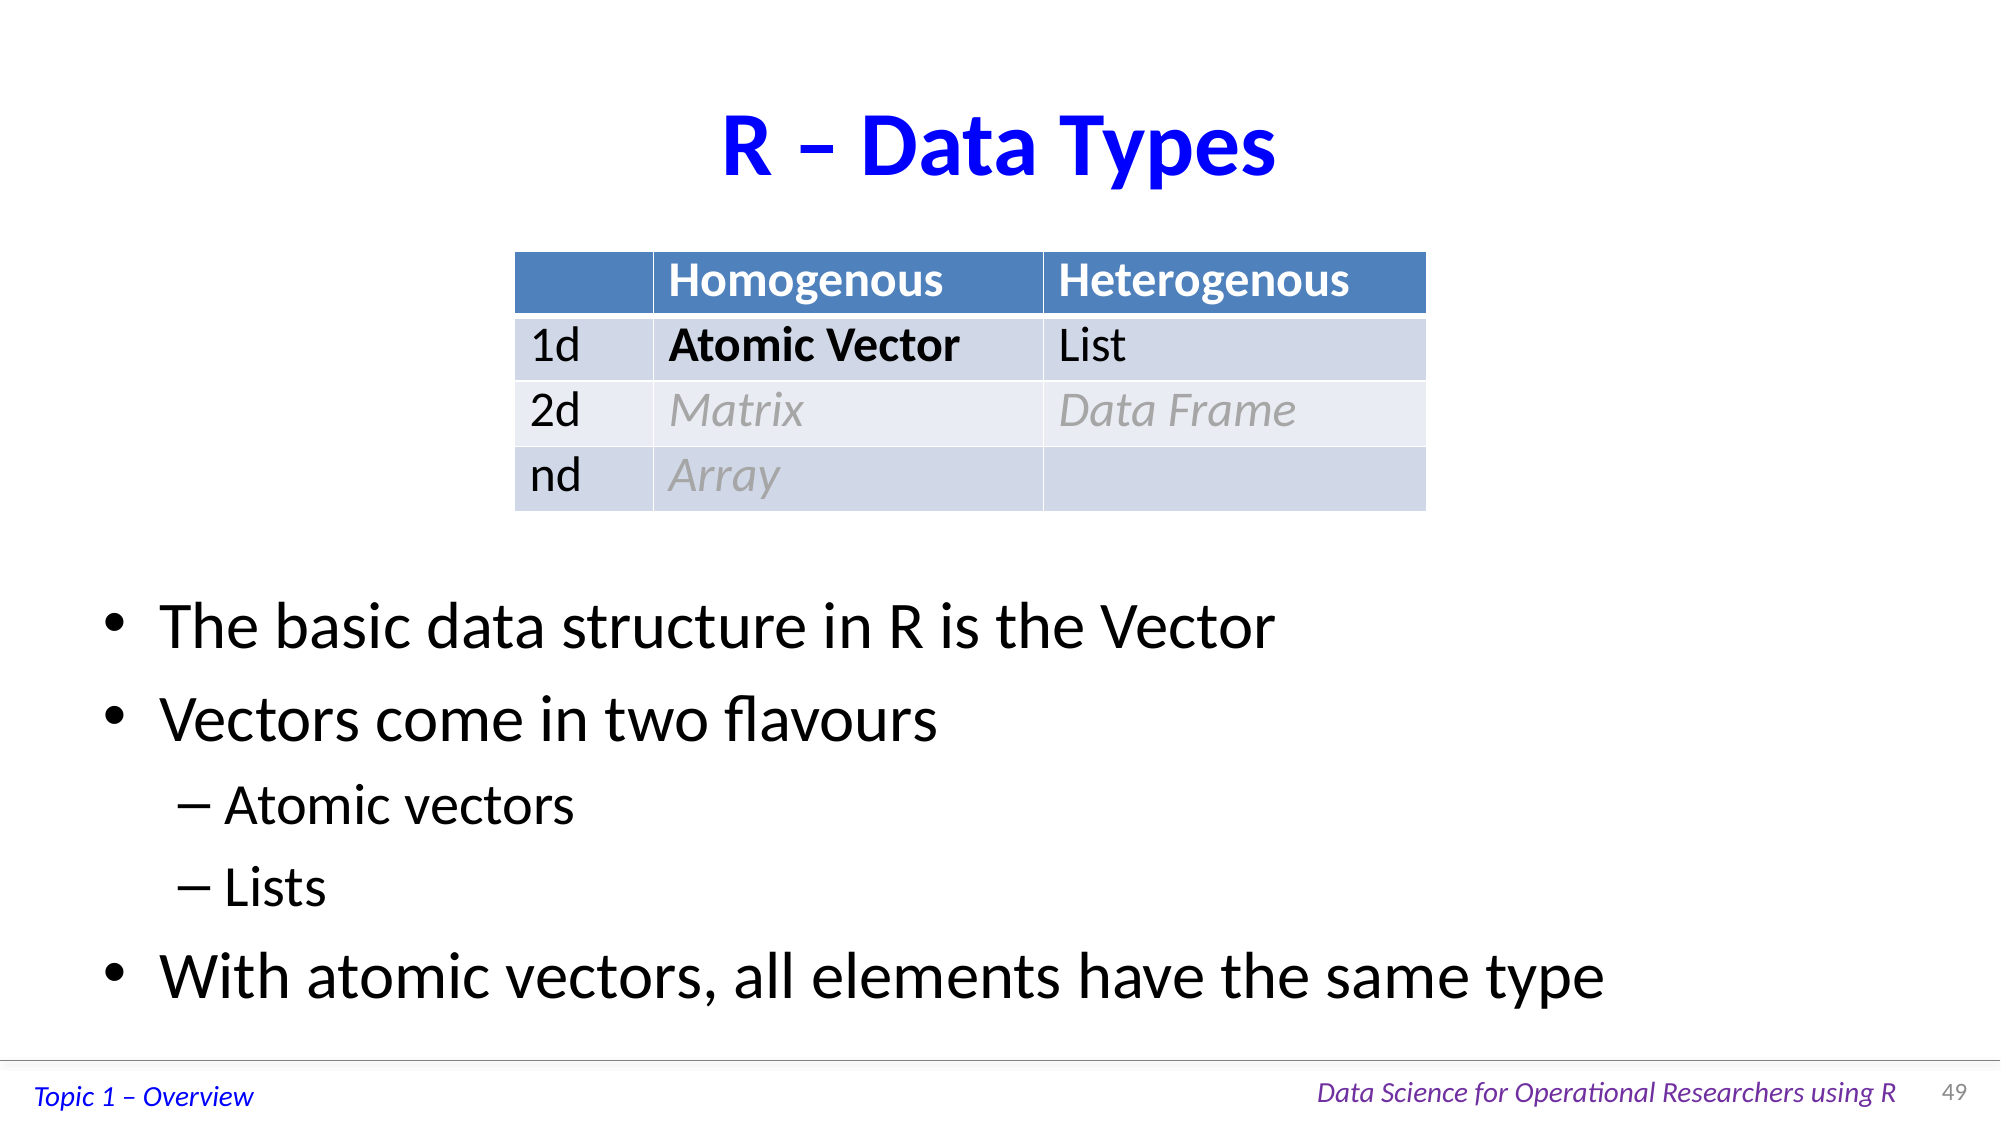

# R – Data Types
|  | Homogenous | Heterogenous |
| --- | --- | --- |
| 1d | Atomic Vector | List |
| 2d | Matrix | Data Frame |
| nd | Array |  |
The basic data structure in R is the Vector
Vectors come in two flavours
Atomic vectors
Lists
With atomic vectors, all elements have the same type
49